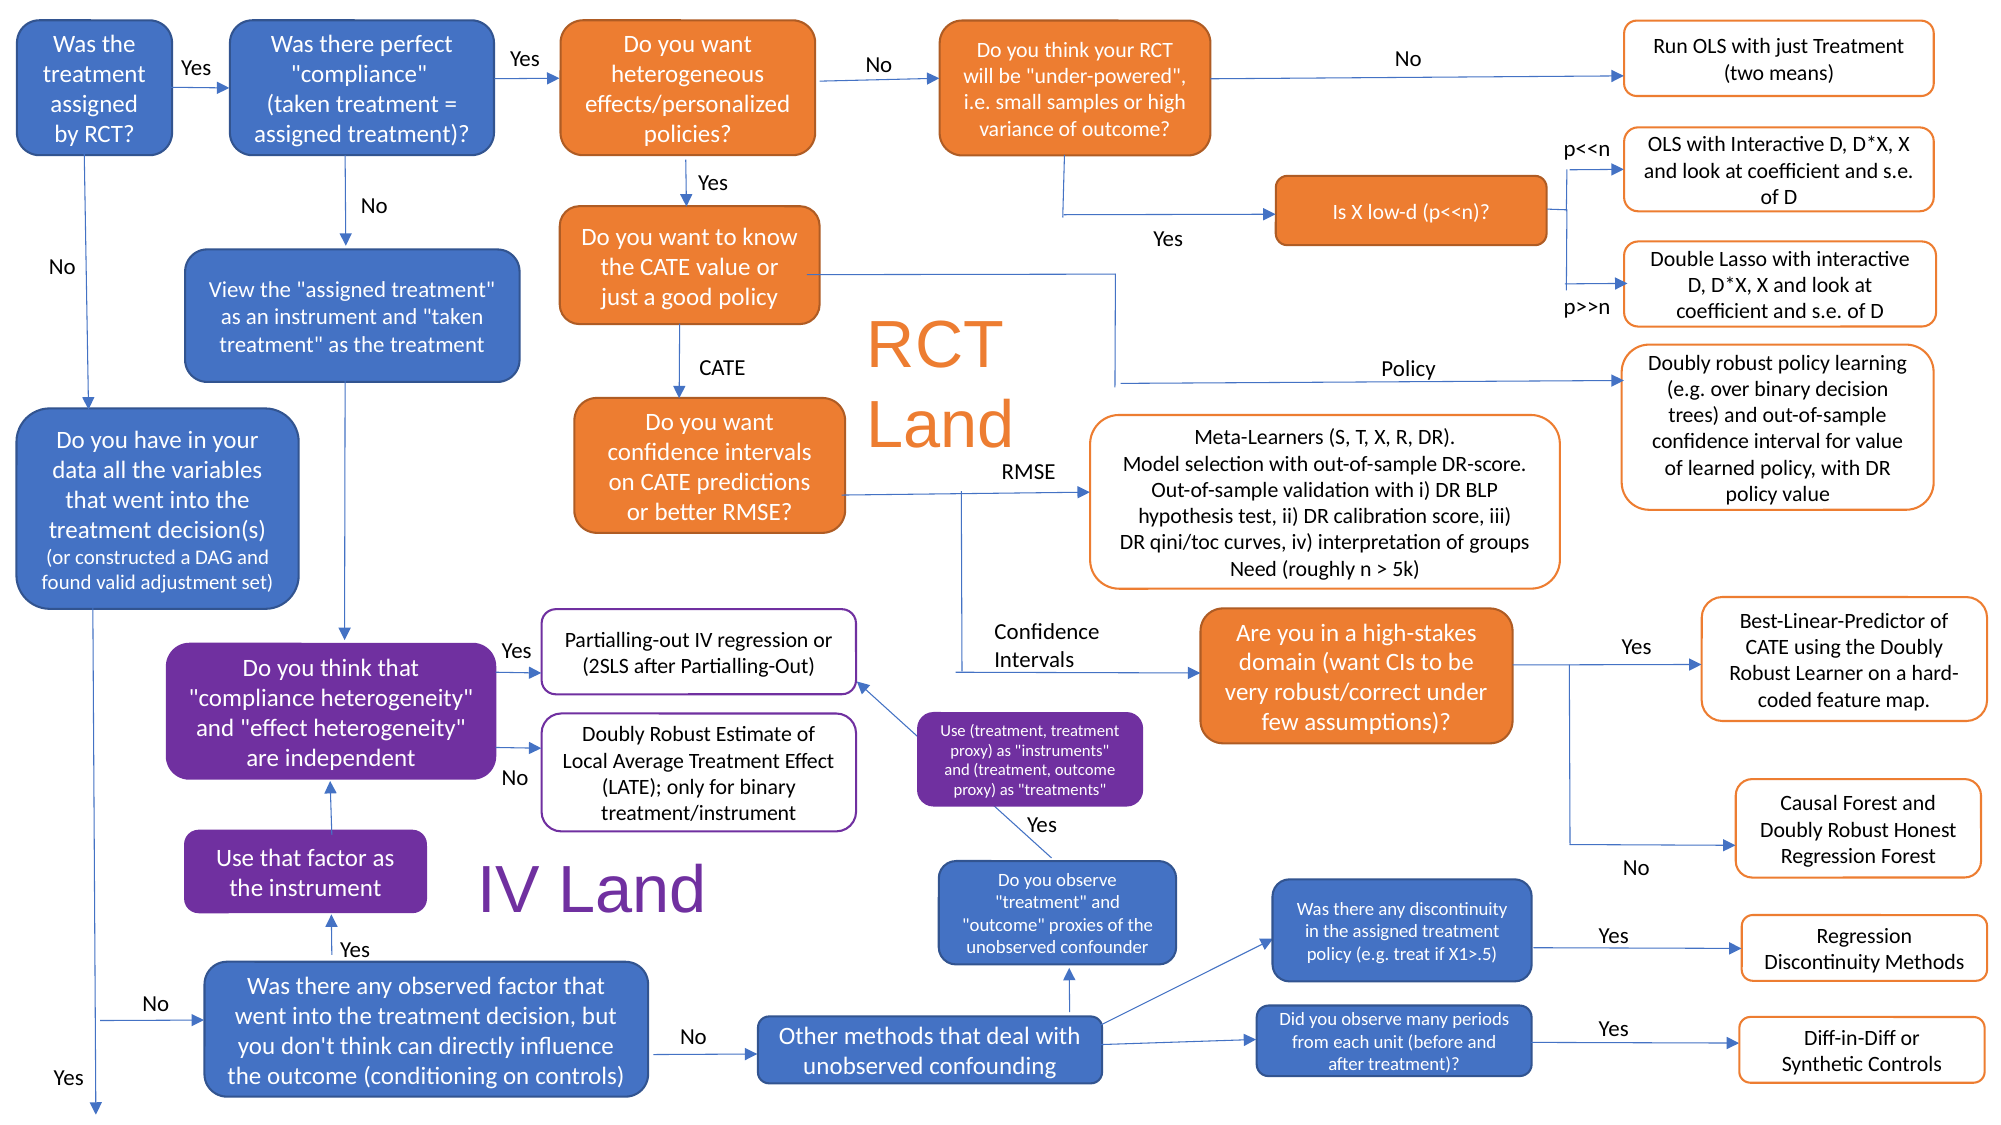

Was the treatment assigned by RCT?
Was there perfect "compliance"
(taken treatment = assigned treatment)?
Do you want heterogeneous effects/personalized policies?
Do you think your RCT will be "under-powered", i.e. small samples or high variance of outcome?
Run OLS with just Treatment (two means)
Yes
No
No
Yes
p<<n
OLS with Interactive D, D*X, X and look at coefficient and s.e. of D
Yes
Is X low-d (p<<n)?
No
Do you want to know the CATE value or just a good policy
Yes
Double Lasso with interactive D, D*X, X and look at coefficient and s.e. of D
No
View the "assigned treatment" as an instrument and "taken treatment" as the treatment
p>>n
RCT Land
Doubly robust policy learning (e.g. over binary decision trees) and out-of-sample confidence interval for value of learned policy, with DR policy value
CATE
Policy
Do you want confidence intervals on CATE predictions or better RMSE?
Do you have in your data all the variables that went into the treatment decision(s)
(or constructed a DAG and found valid adjustment set)
Meta-Learners (S, T, X, R, DR).
Model selection with out-of-sample DR-score. Out-of-sample validation with i) DR BLP hypothesis test, ii) DR calibration score, iii) DR qini/toc curves, iv) interpretation of groups
Need (roughly n > 5k)
RMSE
Best-Linear-Predictor of CATE using the Doubly Robust Learner on a hard-coded feature map.
Are you in a high-stakes domain (want CIs to be very robust/correct under few assumptions)?
Partialling-out IV regression or (2SLS after Partialling-Out)
Confidence Intervals
Yes
Yes
Do you think that "compliance heterogeneity" and "effect heterogeneity" are independent
Use (treatment, treatment proxy) as "instruments" and (treatment, outcome proxy) as "treatments"
Doubly Robust Estimate of Local Average Treatment Effect (LATE); only for binary treatment/instrument
No
Causal Forest and Doubly Robust Honest Regression Forest
Yes
Use that factor as the instrument
IV Land
No
Do you observe "treatment" and "outcome" proxies of the unobserved confounder
Was there any discontinuity in the assigned treatment policy (e.g. treat if X1>.5)
Yes
Regression Discontinuity Methods
Yes
Was there any observed factor that went into the treatment decision, but you don't think can directly influence the outcome (conditioning on controls)
No
Did you observe many periods from each unit (before and after treatment)?
Yes
No
Other methods that deal with unobserved confounding
Diff-in-Diff or
Synthetic Controls
Yes